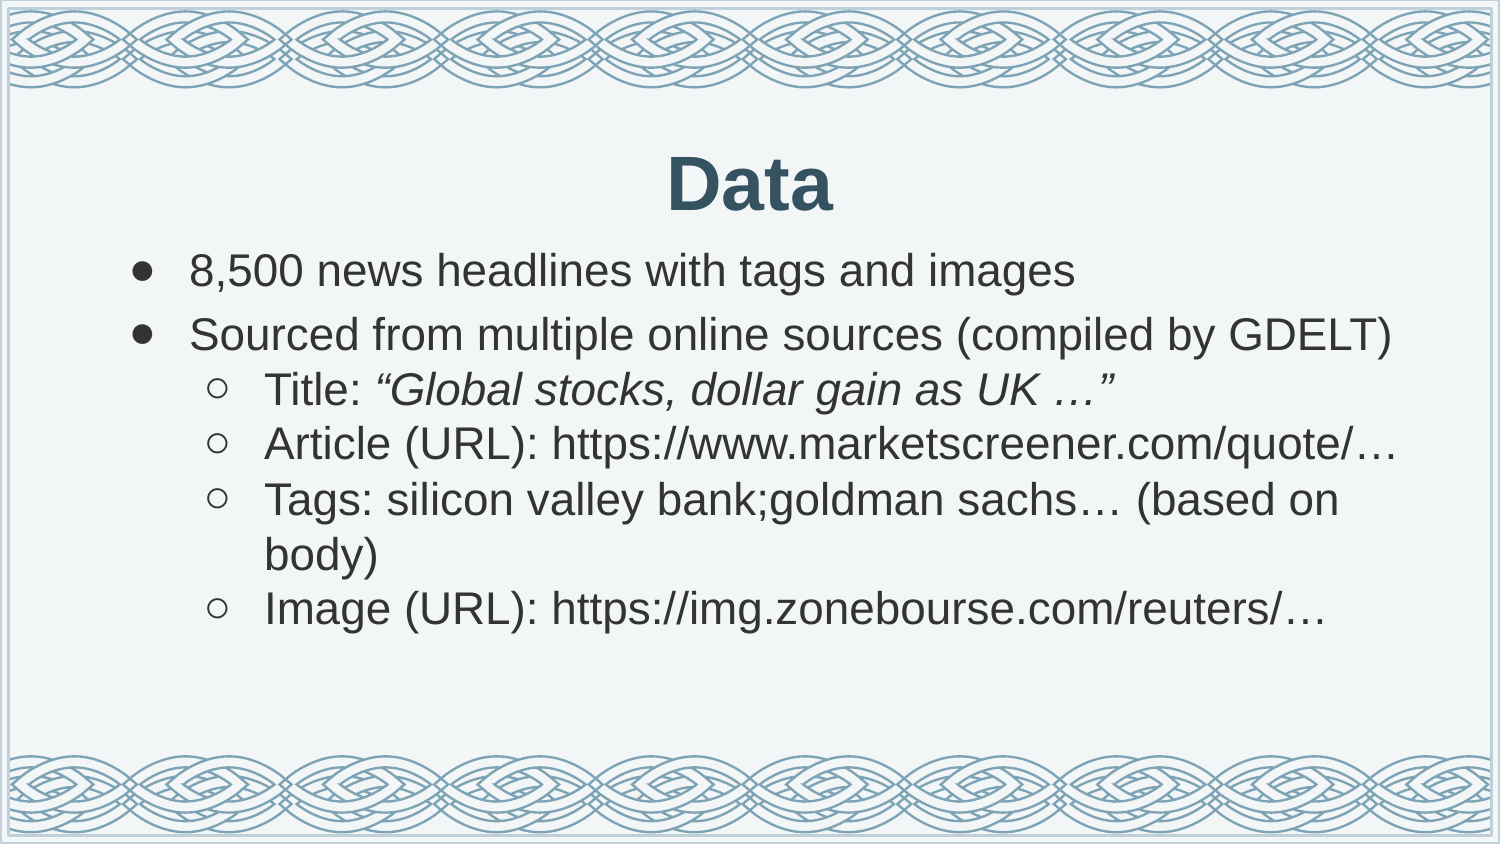

Data
8,500 news headlines with tags and images
Sourced from multiple online sources (compiled by GDELT)
Title: “Global stocks, dollar gain as UK …”
Article (URL): https://www.marketscreener.com/quote/…
Tags: silicon valley bank;goldman sachs… (based on body)
Image (URL): https://img.zonebourse.com/reuters/…